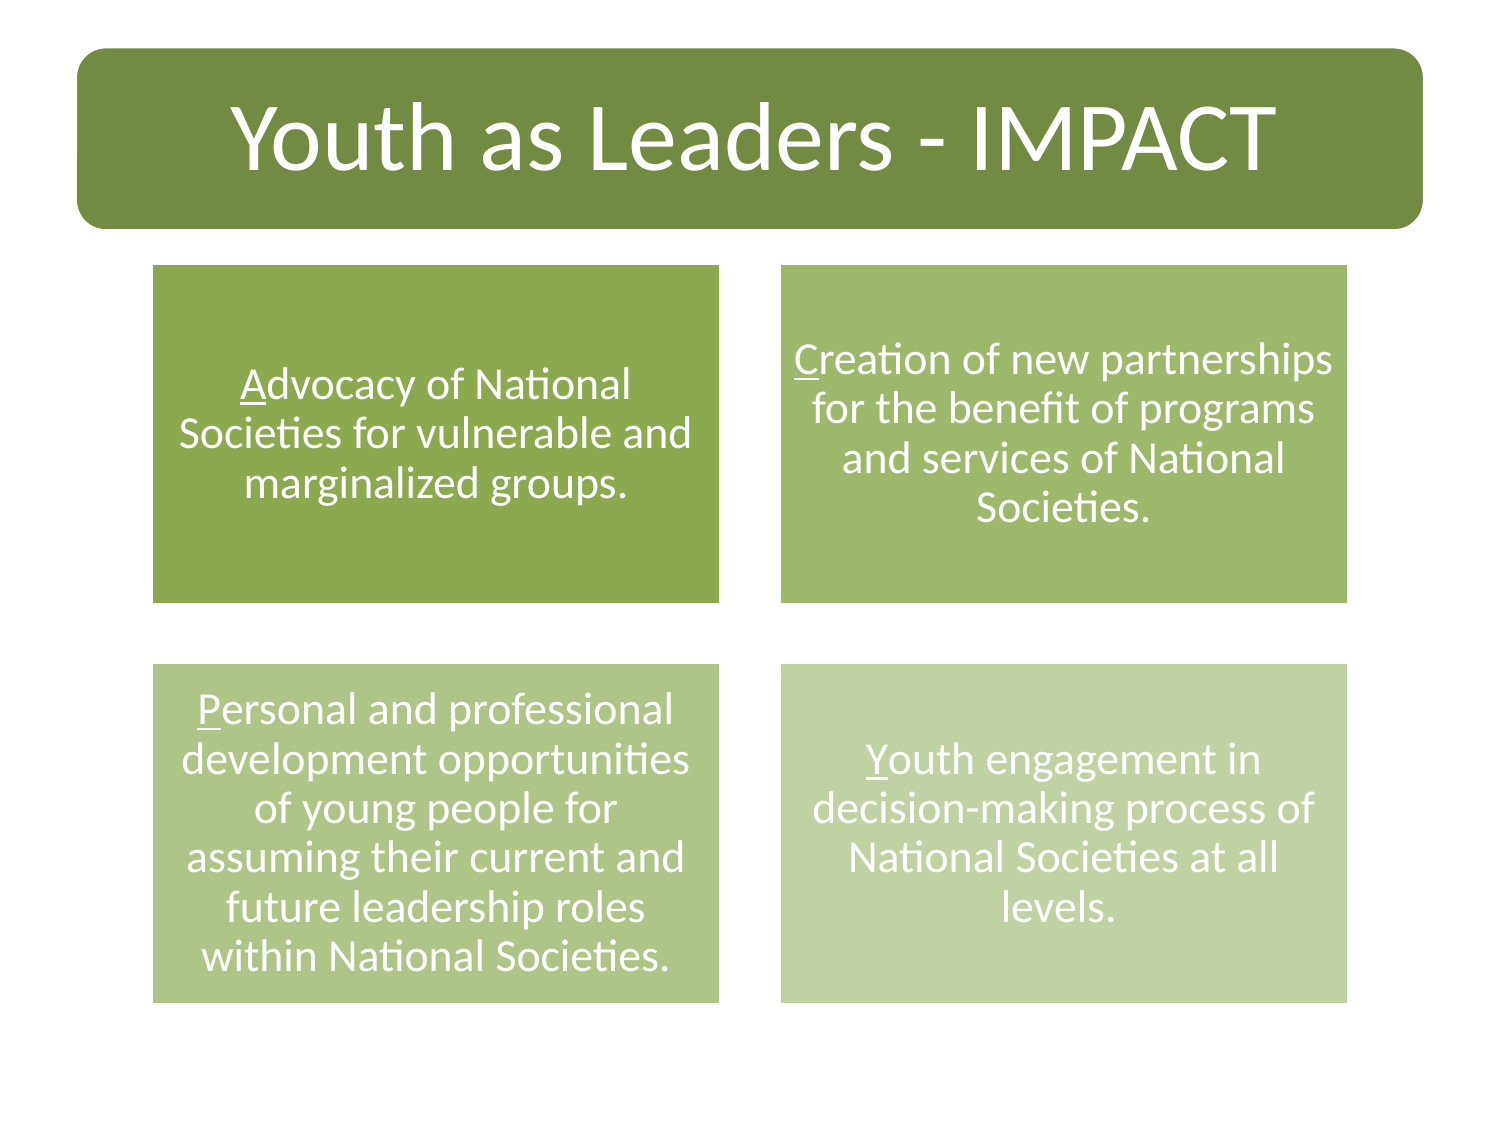

Youth as Leaders - IMPACT
Advocacy of National Societies for vulnerable and marginalized groups.
Creation of new partnerships for the benefit of programs and services of National Societies.
Personal and professional development opportunities of young people for assuming their current and future leadership roles within National Societies.
Youth engagement in decision-making process of National Societies at all levels.